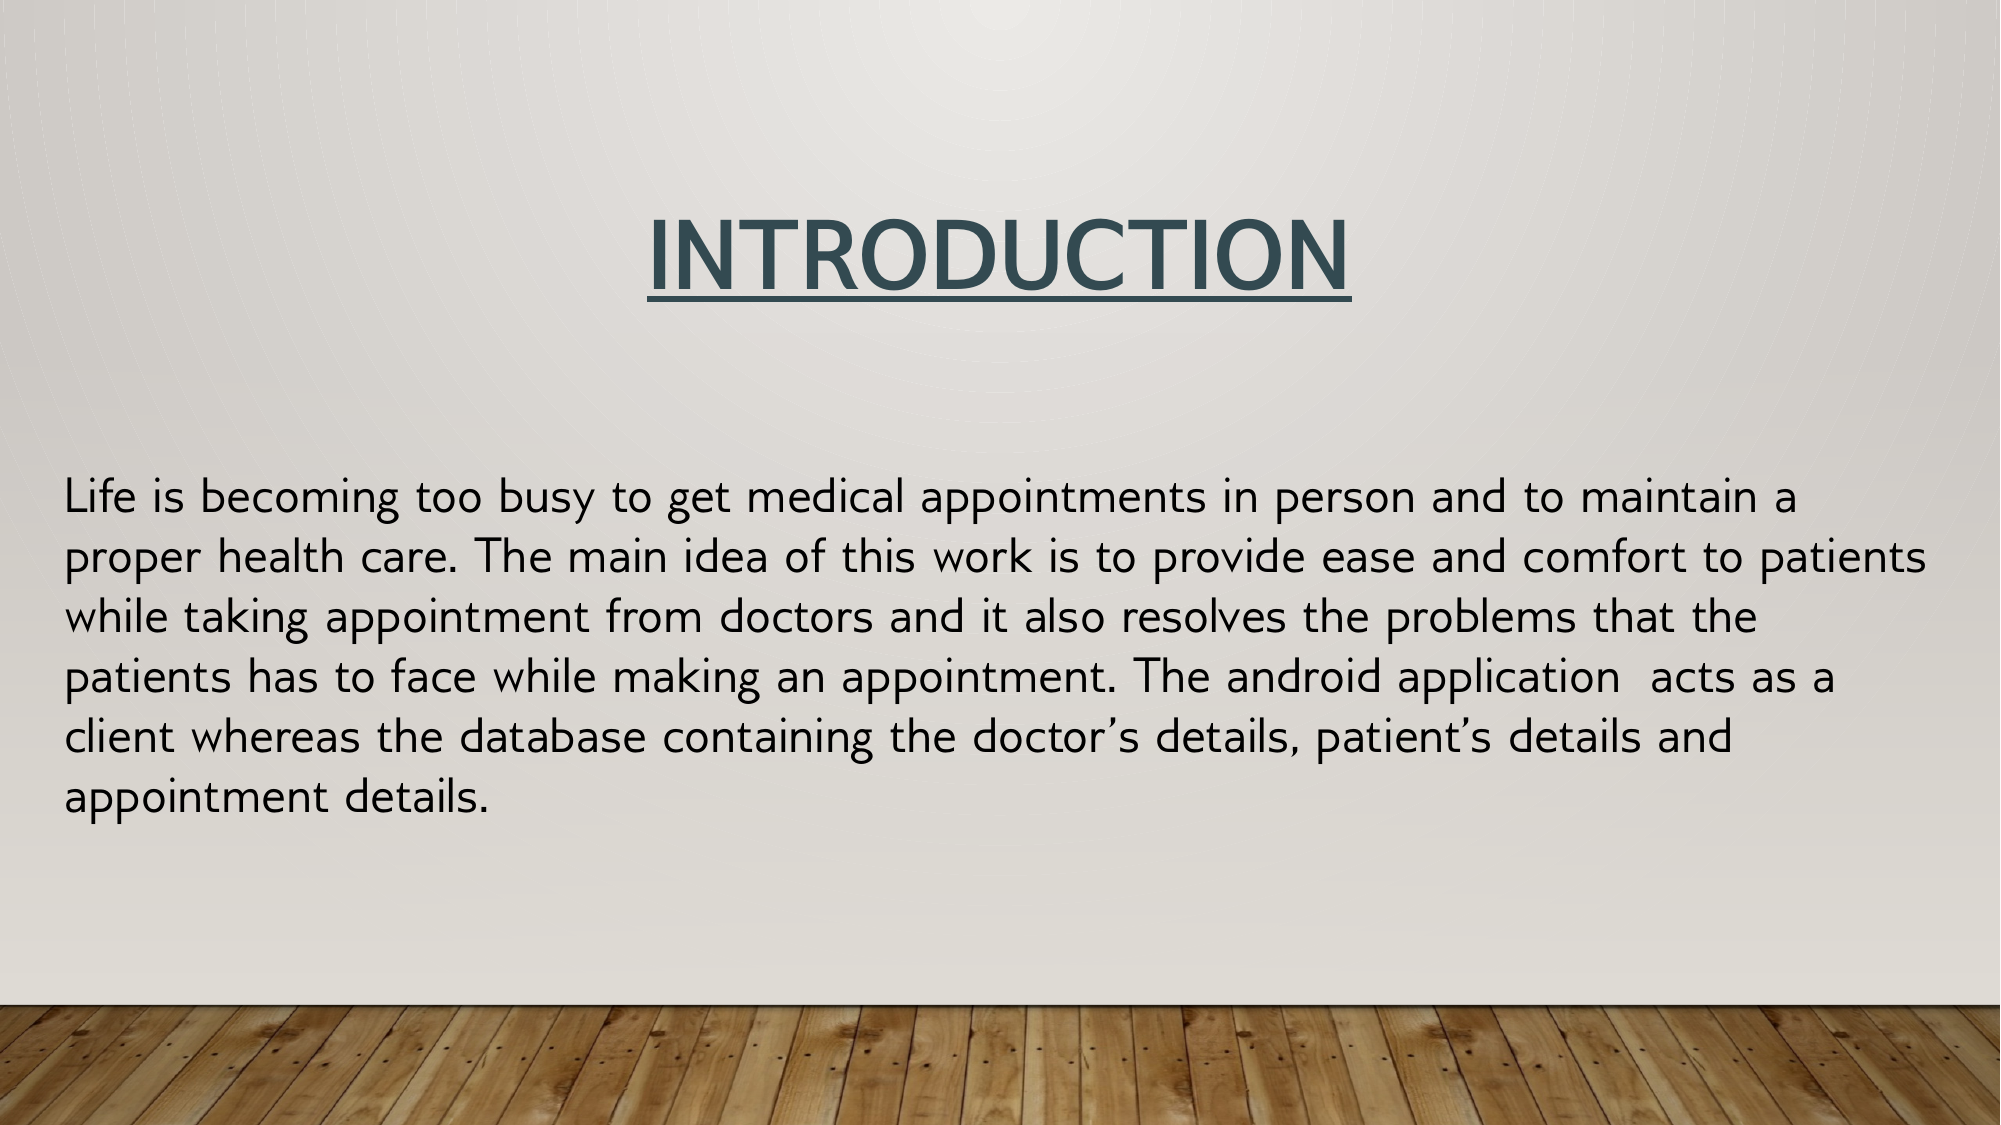

INTRODUCTION

Life is becoming too busy to get medical appointments in person and to maintain a proper health care. The main idea of this work is to provide ease and comfort to patients while taking appointment from doctors and it also resolves the problems that the patients has to face while making an appointment. The android application  acts as a client whereas the database containing the doctor’s details, patient’s details and appointment details.